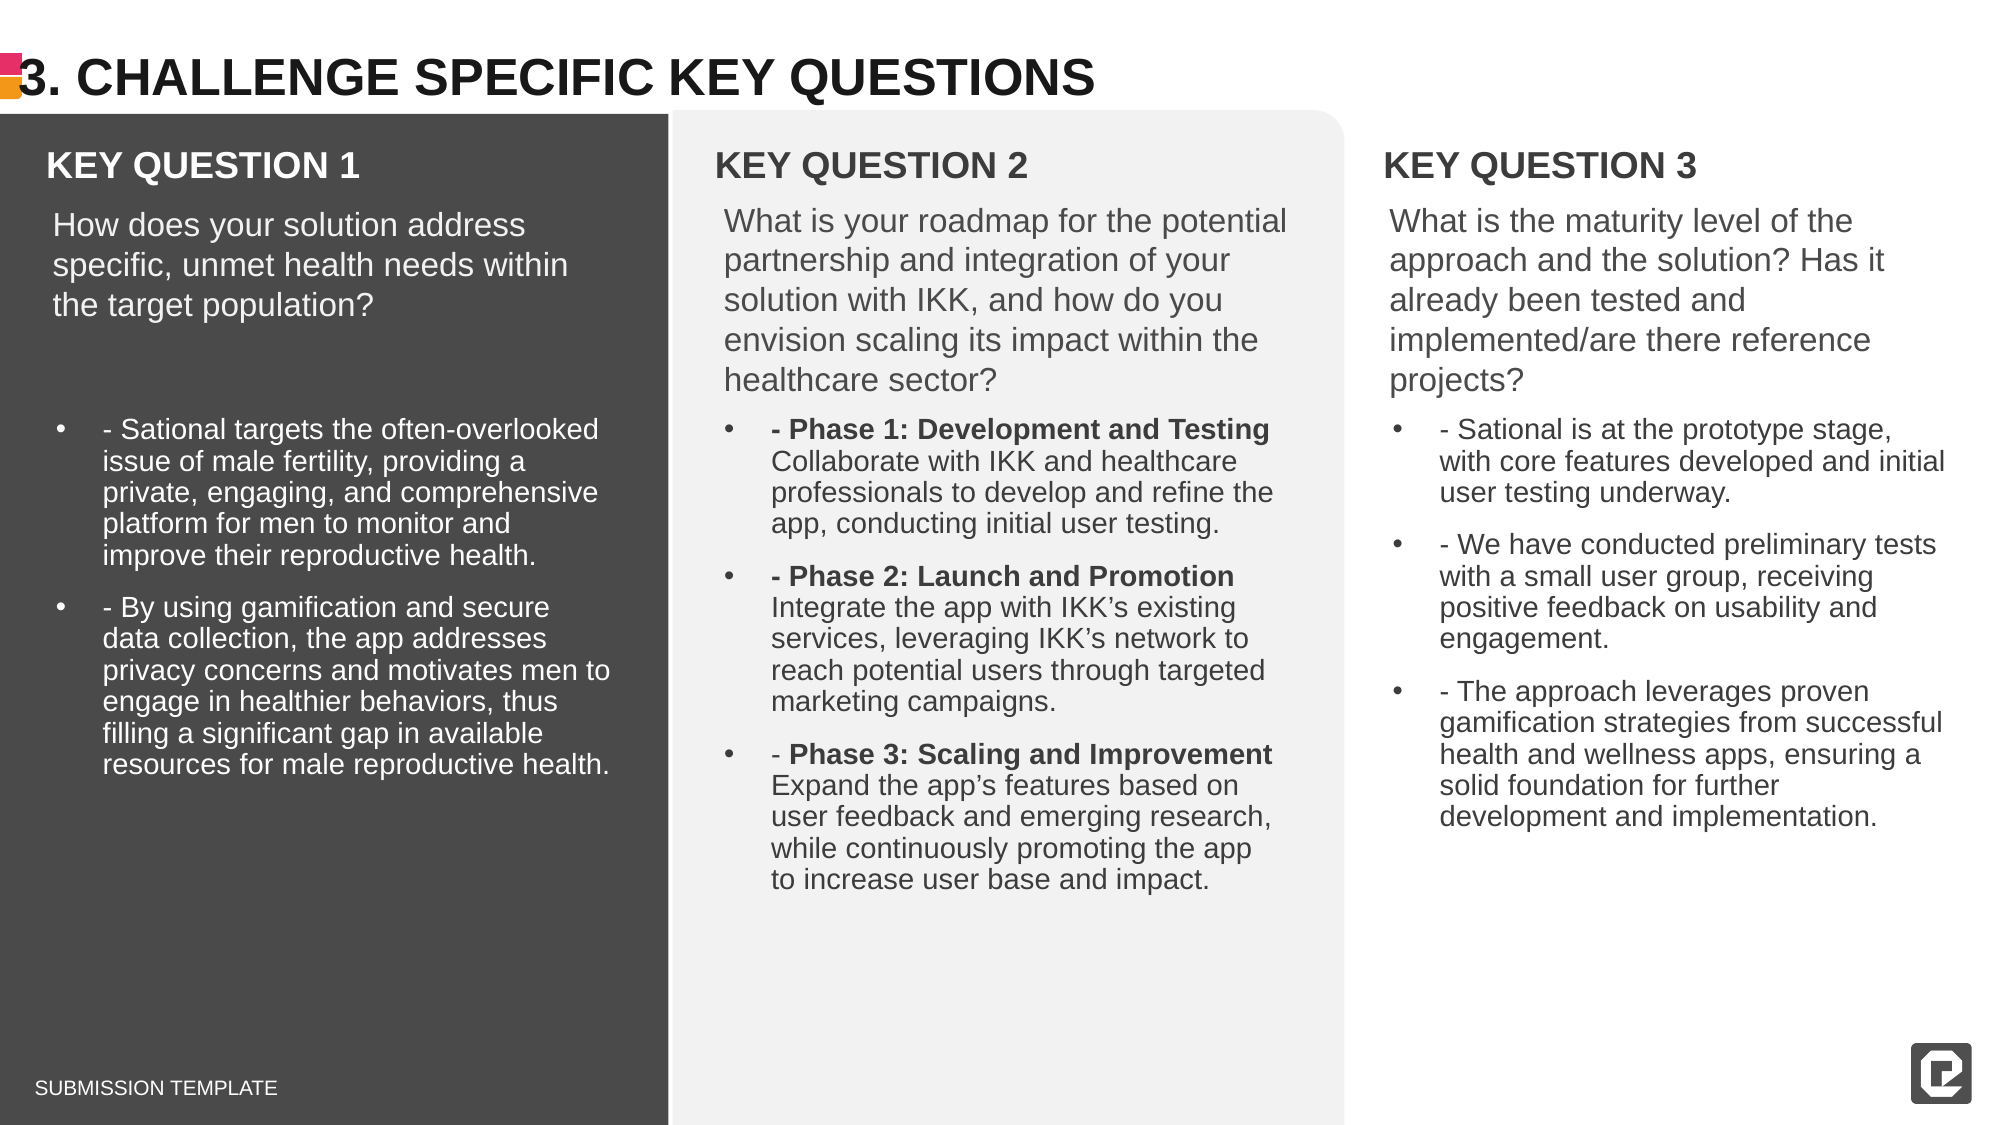

- Sational targets the often-overlooked issue of male fertility, providing a private, engaging, and comprehensive platform for men to monitor and improve their reproductive health.
- By using gamification and secure data collection, the app addresses privacy concerns and motivates men to engage in healthier behaviors, thus filling a significant gap in available resources for male reproductive health.
- Phase 1: Development and Testing Collaborate with IKK and healthcare professionals to develop and refine the app, conducting initial user testing.
- Phase 2: Launch and Promotion Integrate the app with IKK’s existing services, leveraging IKK’s network to reach potential users through targeted marketing campaigns.
- Phase 3: Scaling and Improvement Expand the app’s features based on user feedback and emerging research, while continuously promoting the app to increase user base and impact.
- Sational is at the prototype stage, with core features developed and initial user testing underway.
- We have conducted preliminary tests with a small user group, receiving positive feedback on usability and engagement.
- The approach leverages proven gamification strategies from successful health and wellness apps, ensuring a solid foundation for further development and implementation.